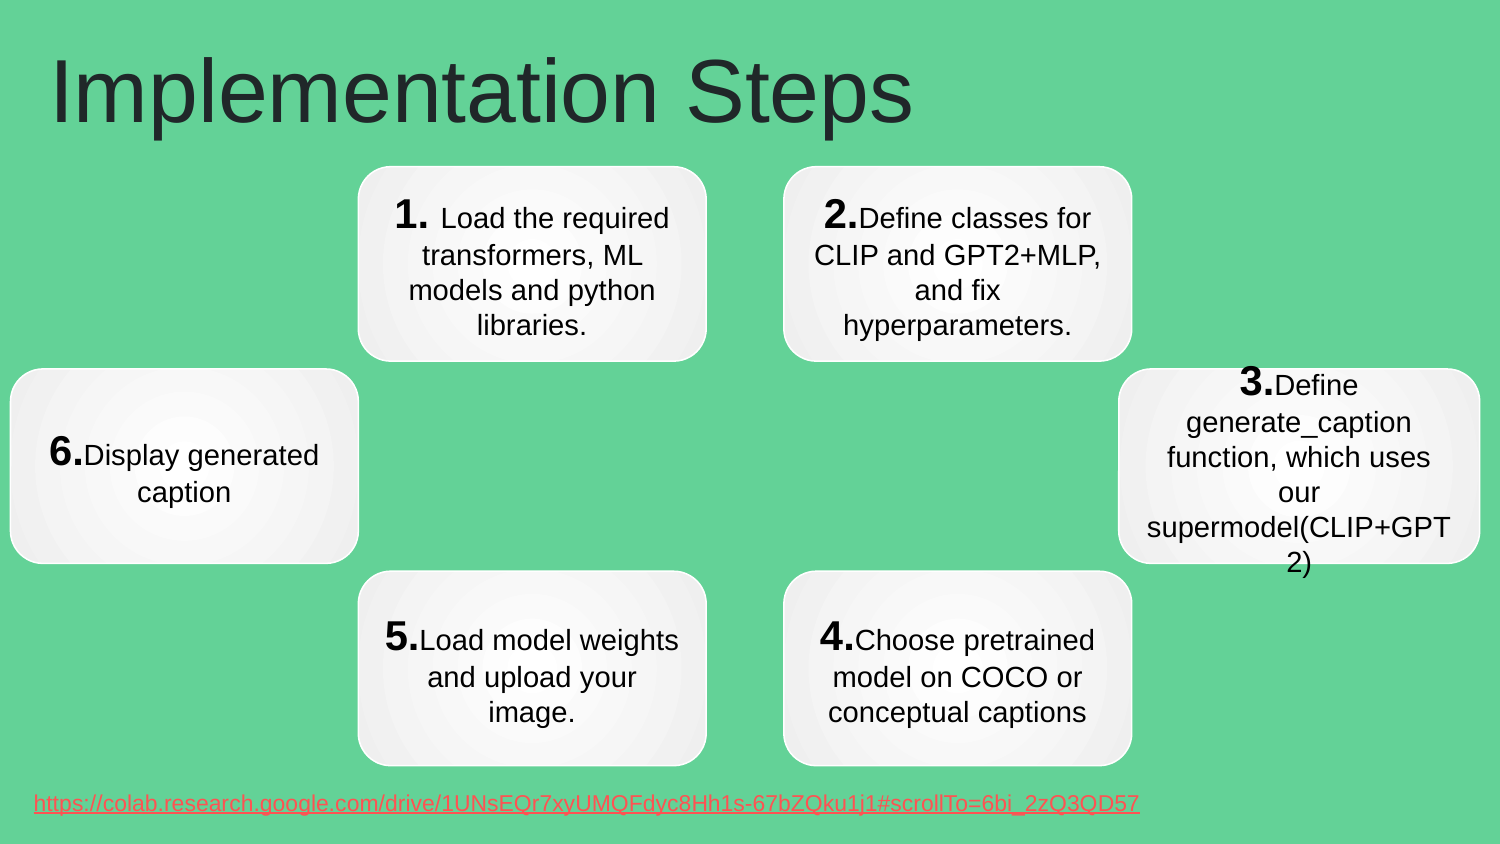

# Implementation Steps
1. Load the required transformers, ML models and python libraries.
2.Define classes for CLIP and GPT2+MLP, and fix hyperparameters.
6.Display generated caption
3.Define generate_caption function, which uses our supermodel(CLIP+GPT2)
5.Load model weights and upload your image.
4.Choose pretrained model on COCO or conceptual captions
https://colab.research.google.com/drive/1UNsEQr7xyUMQFdyc8Hh1s-67bZQku1j1#scrollTo=6bi_2zQ3QD57